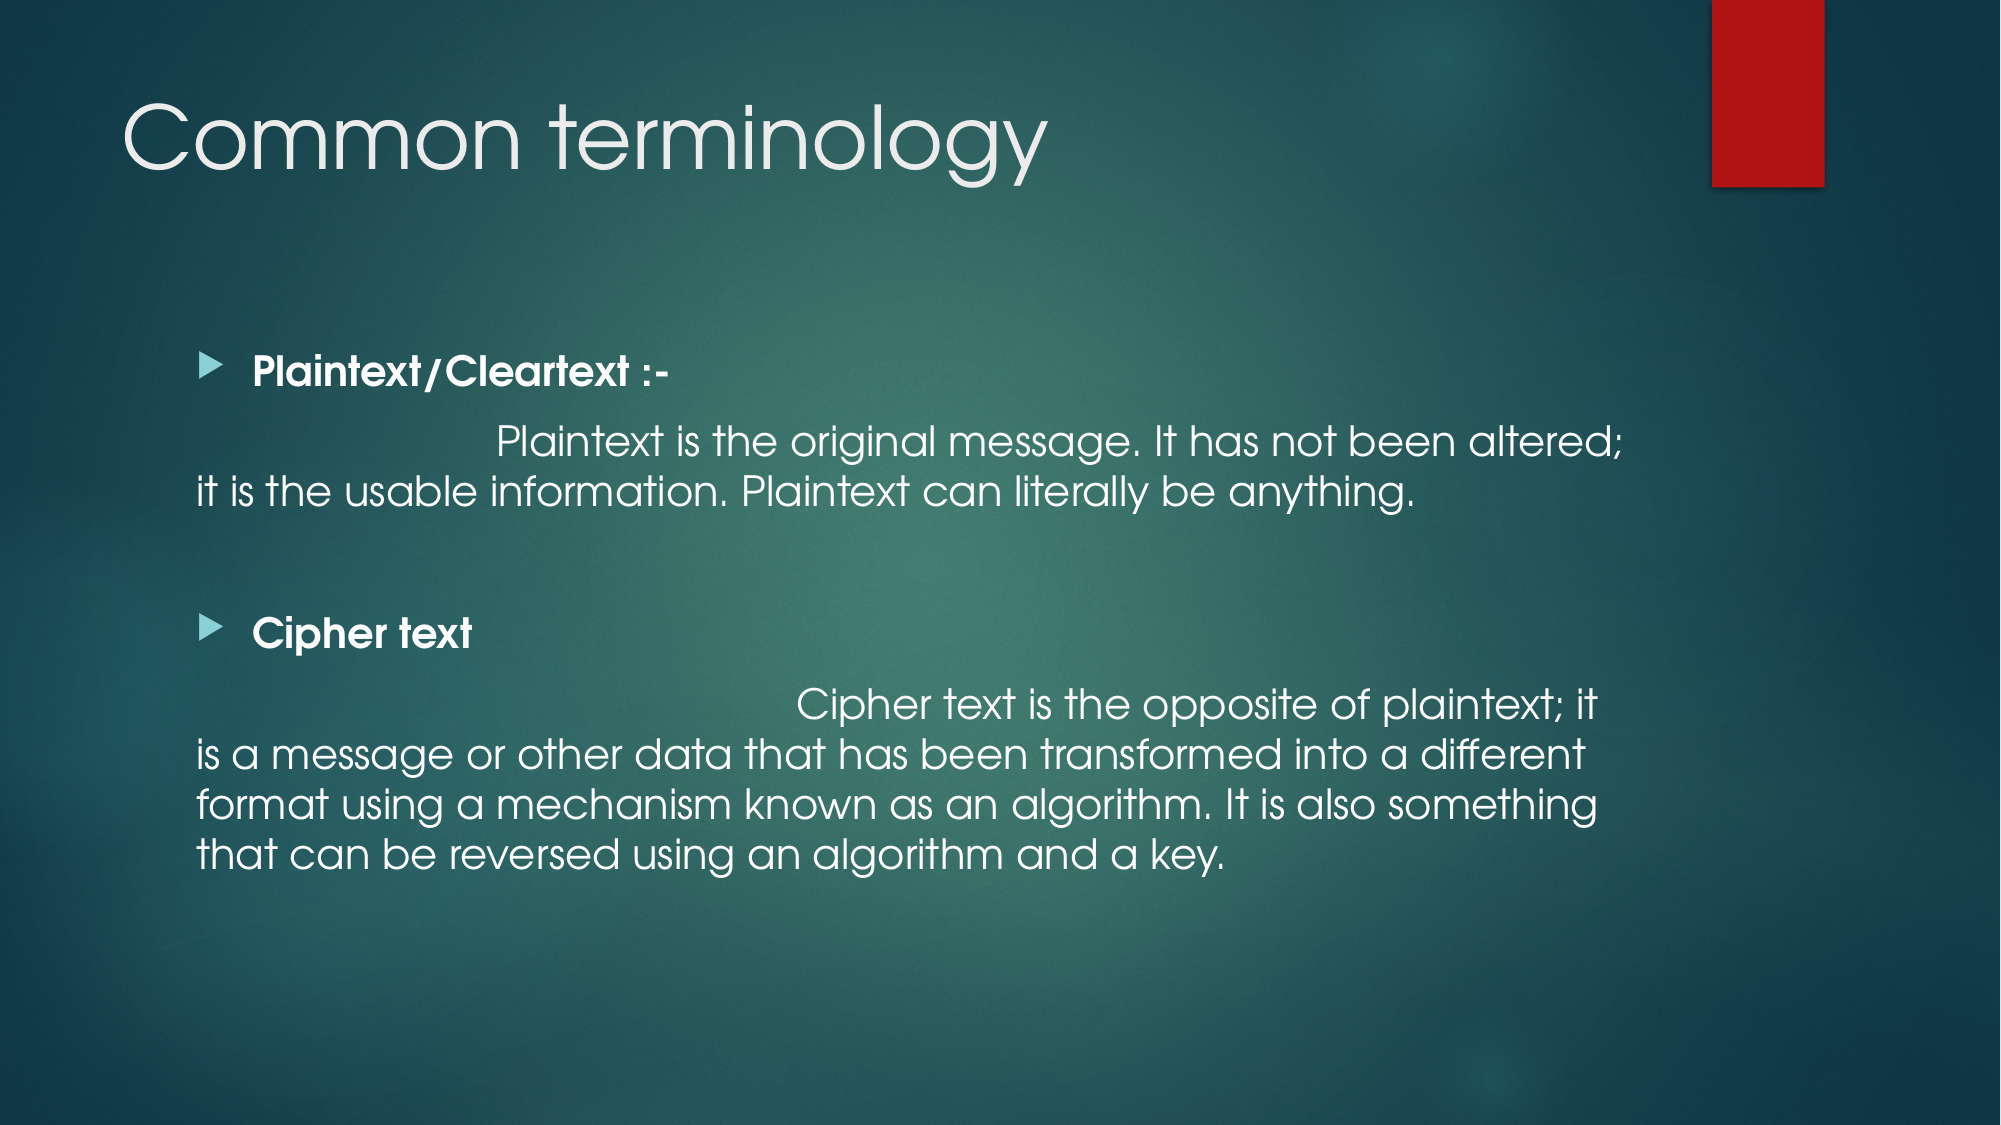

# Common terminology
Plaintext/Cleartext :-
		Plaintext is the original message. It has not been altered; it is the usable information. Plaintext can literally be anything.

Cipher text
				Cipher text is the opposite of plaintext; it is a message or other data that has been transformed into a different format using a mechanism known as an algorithm. It is also something that can be reversed using an algorithm and a key.